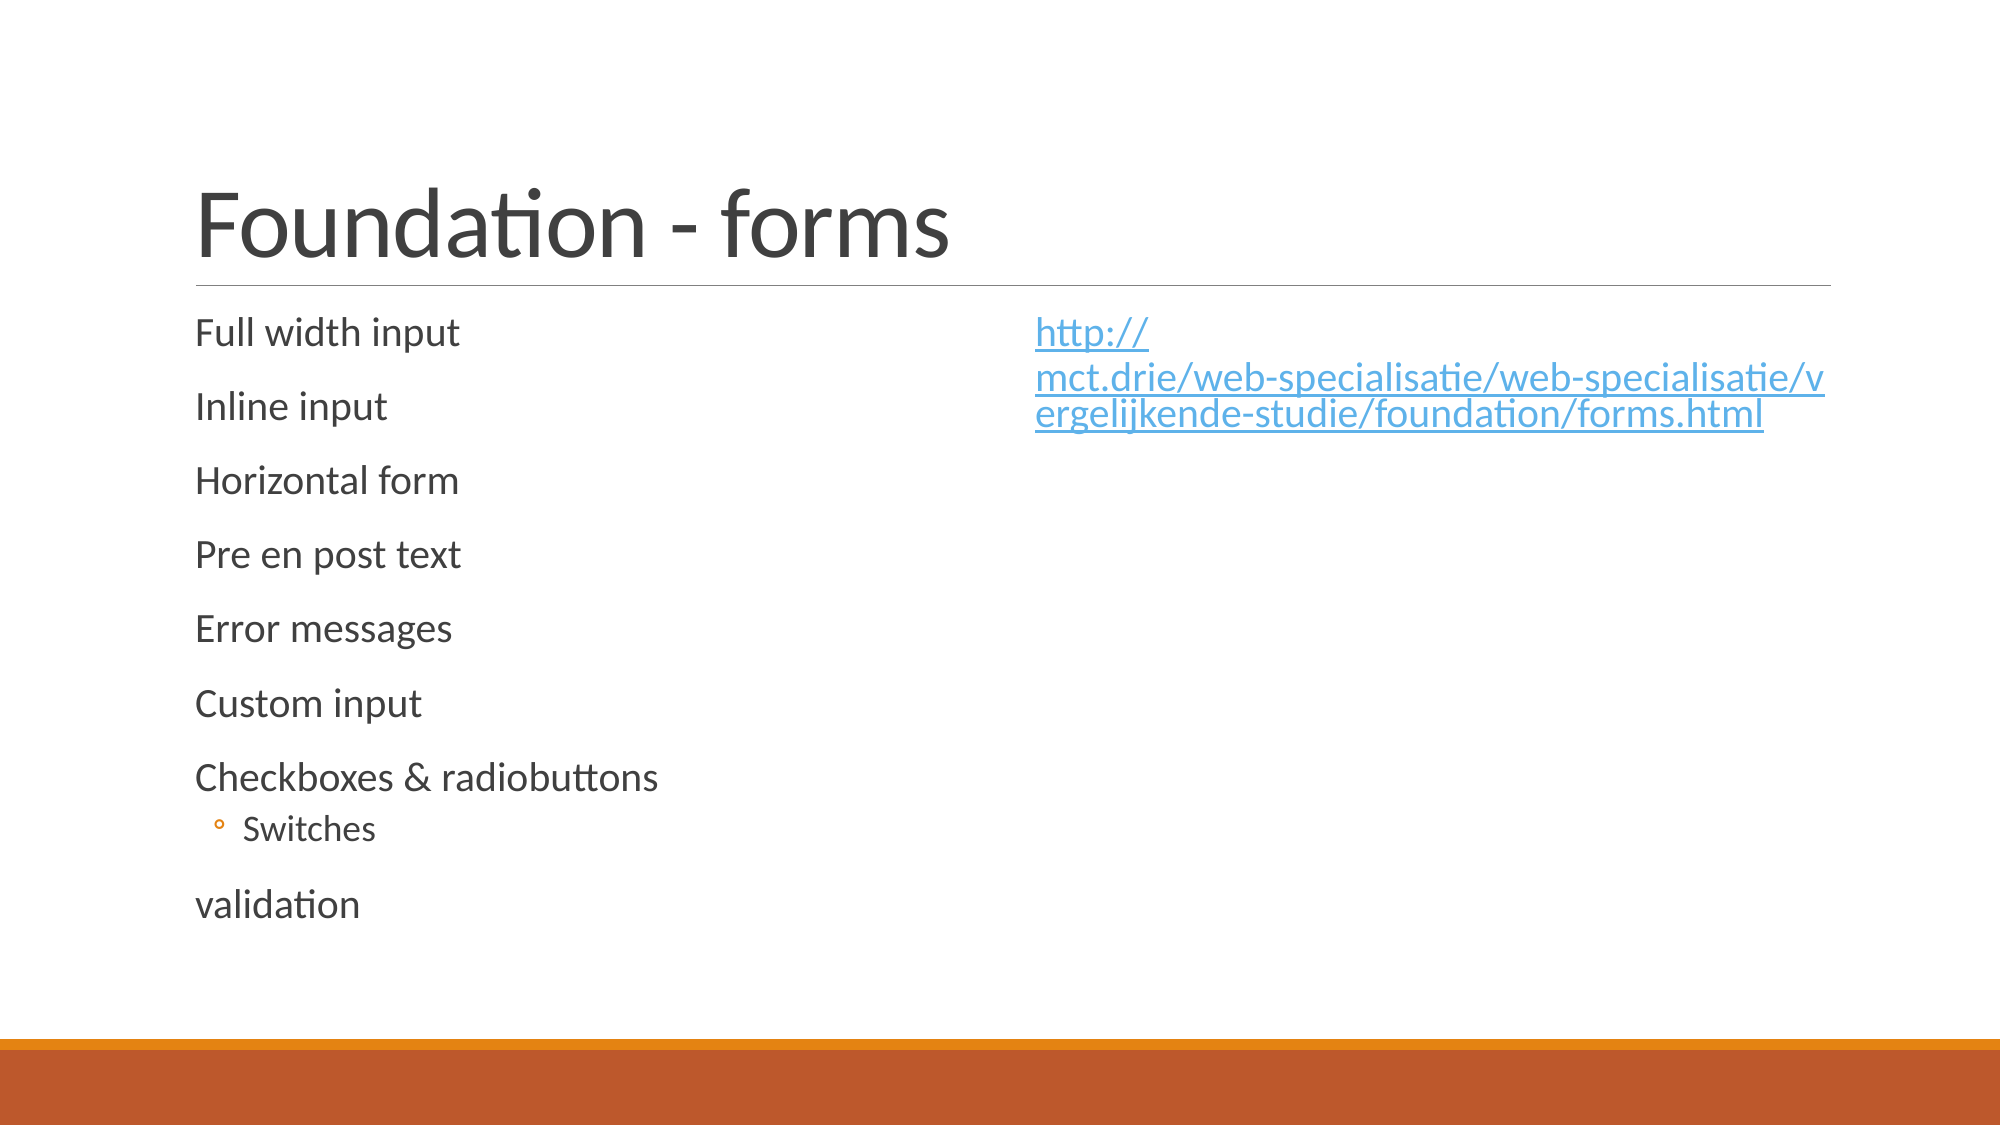

# Foundation - forms
Full width input
Inline input
Horizontal form
Pre en post text
Error messages
Custom input
Checkboxes & radiobuttons
Switches
validation
http://mct.drie/web-specialisatie/web-specialisatie/vergelijkende-studie/foundation/forms.html